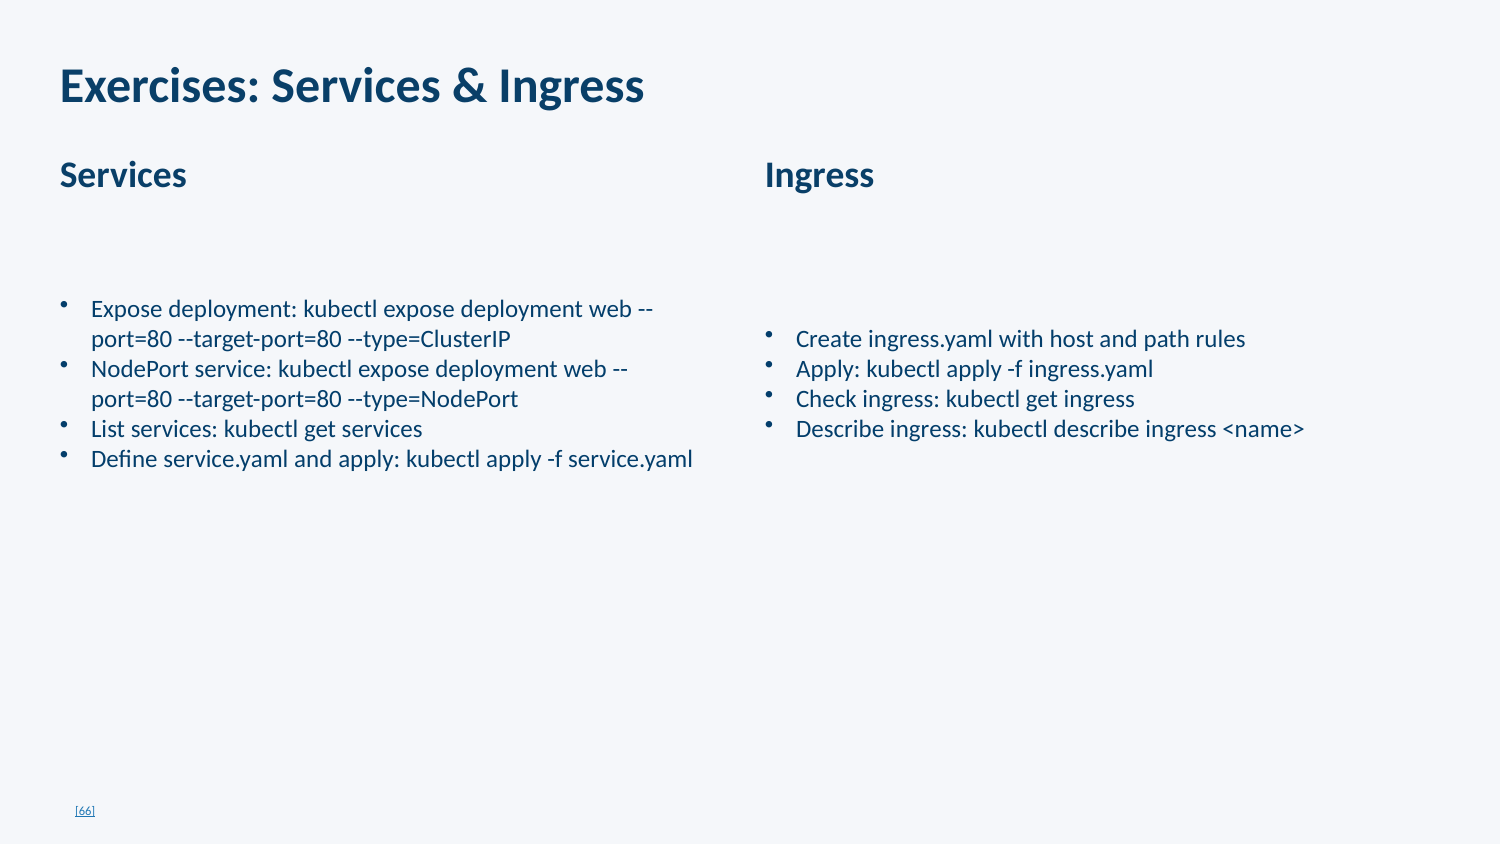

Exercises: Services & Ingress
Services
Ingress
Expose deployment: kubectl expose deployment web --port=80 --target-port=80 --type=ClusterIP
NodePort service: kubectl expose deployment web --port=80 --target-port=80 --type=NodePort
List services: kubectl get services
Define service.yaml and apply: kubectl apply -f service.yaml
Create ingress.yaml with host and path rules
Apply: kubectl apply -f ingress.yaml
Check ingress: kubectl get ingress
Describe ingress: kubectl describe ingress <name>
[66]